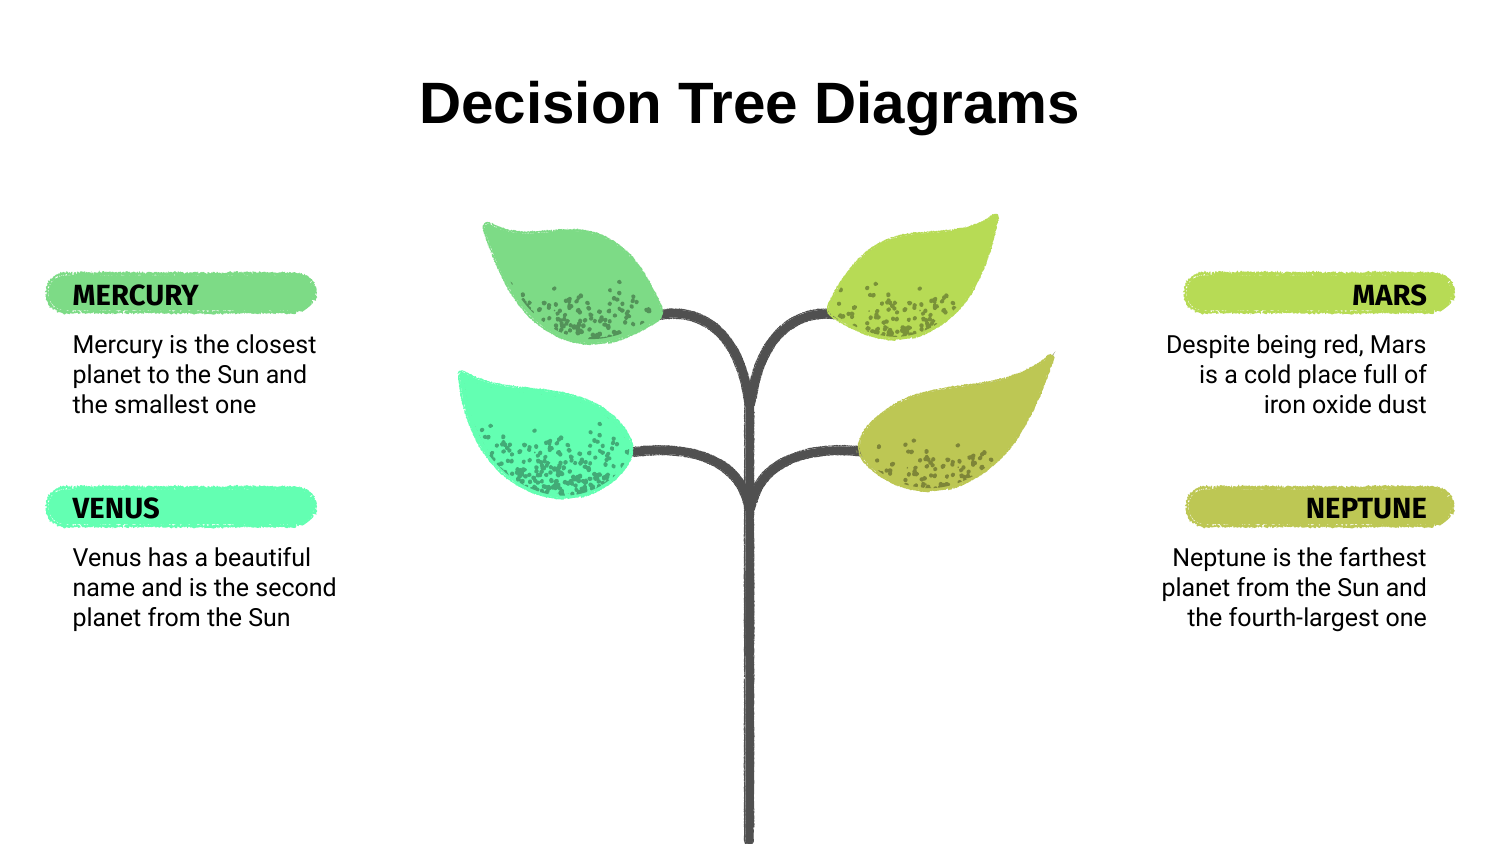

# Decision Tree Diagrams

MARS
Despite being red, Mars is a cold place full of iron oxide dust
MERCURY
Mercury is the closest planet to the Sun and the smallest one

VENUS
Venus has a beautiful name and is the second planet from the Sun
NEPTUNE
Neptune is the farthest planet from the Sun and the fourth-largest one